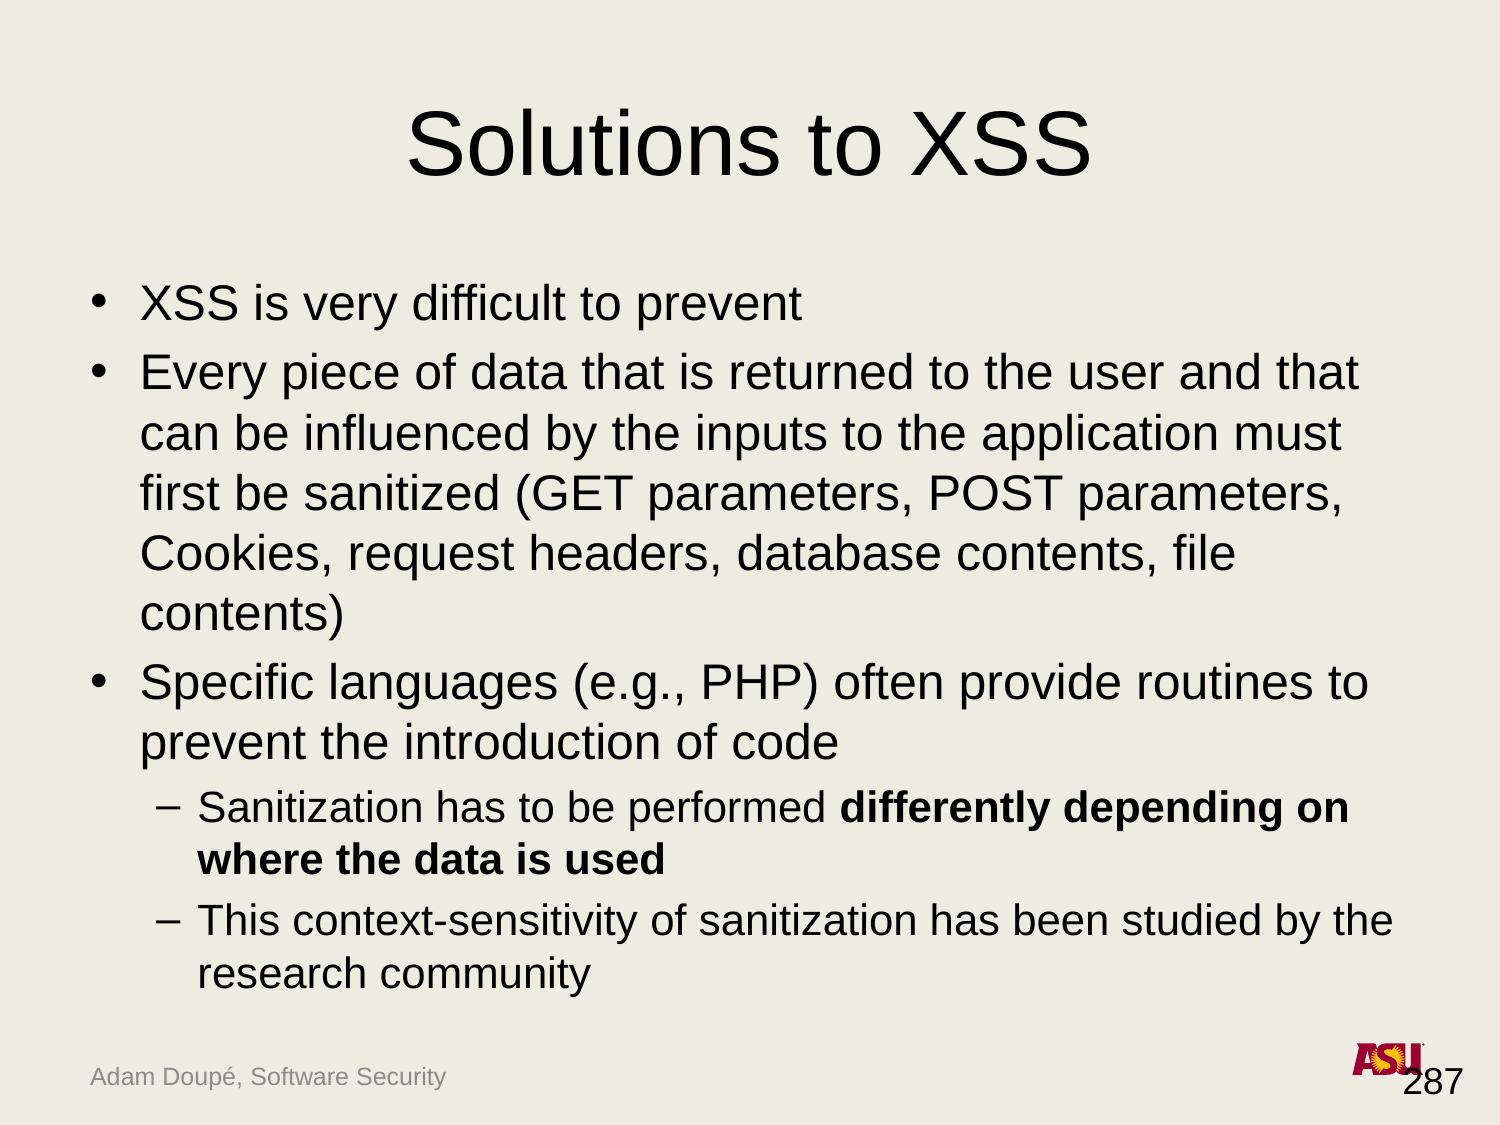

# Solutions to XSS
XSS is very difficult to prevent
Every piece of data that is returned to the user and that can be influenced by the inputs to the application must first be sanitized (GET parameters, POST parameters, Cookies, request headers, database contents, file contents)
Specific languages (e.g., PHP) often provide routines to prevent the introduction of code
Sanitization has to be performed differently depending on where the data is used
This context-sensitivity of sanitization has been studied by the research community
287